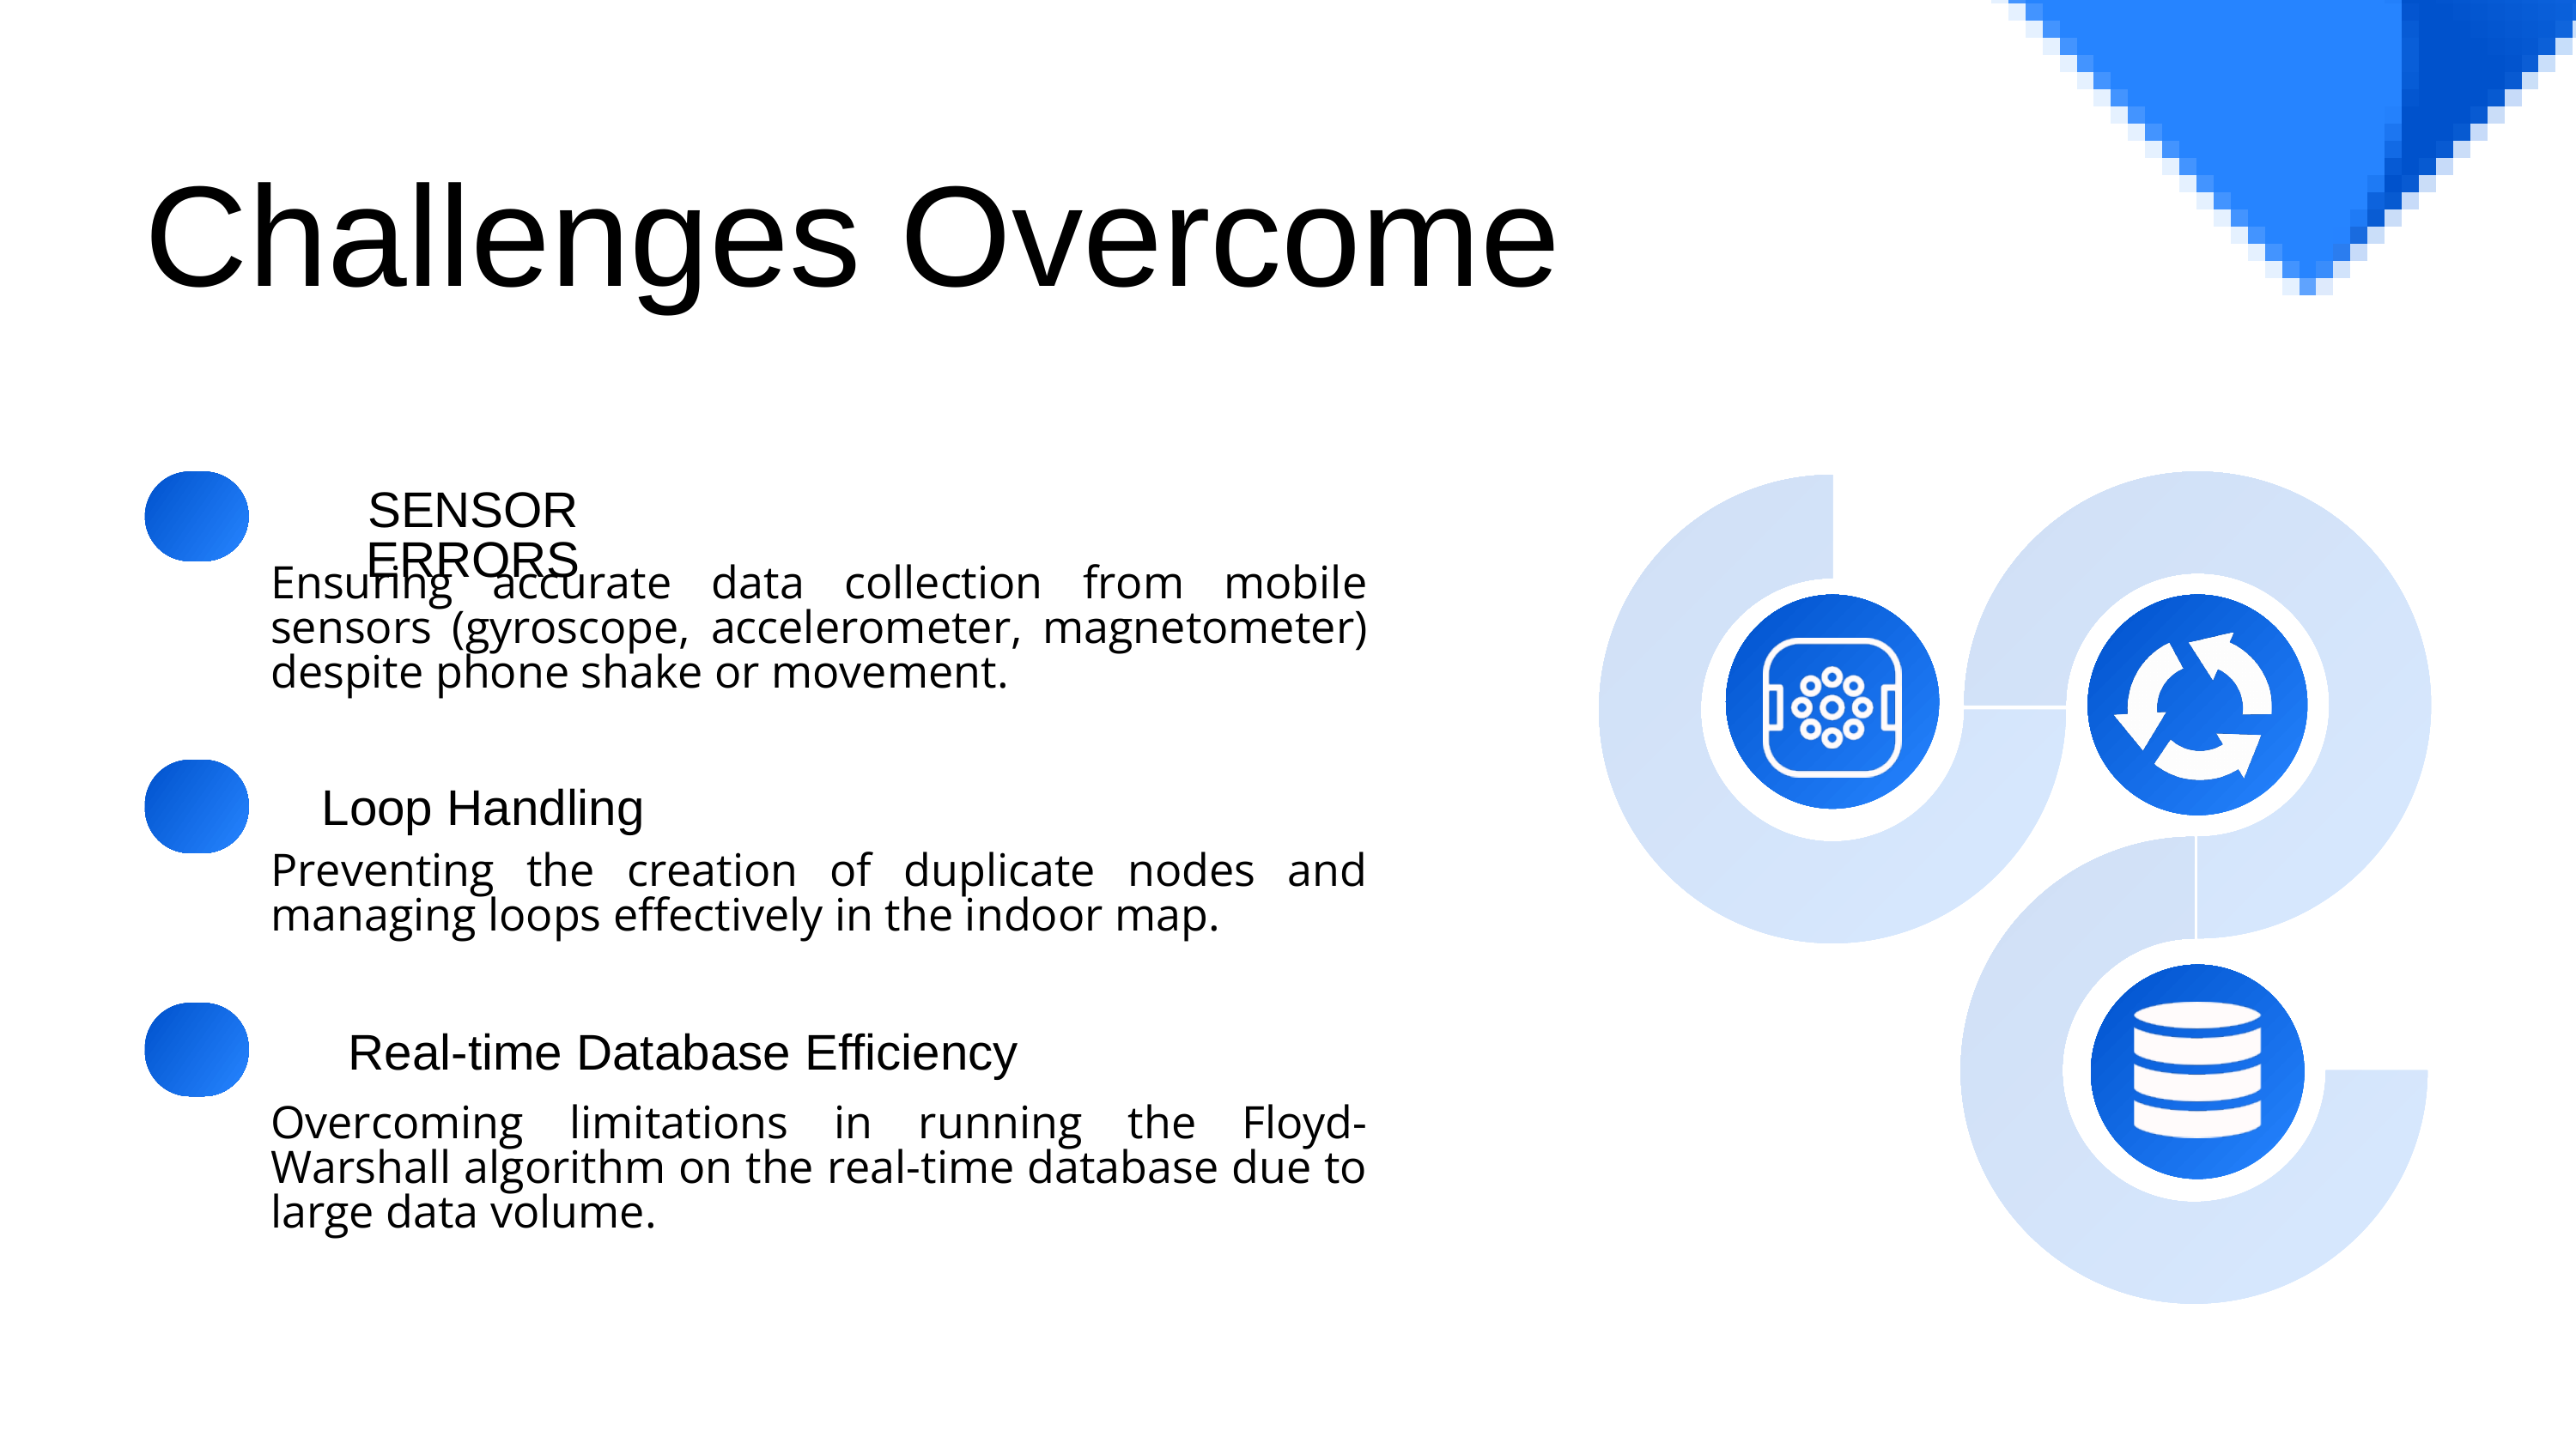

Challenges Overcome

01

SENSOR ERRORS
Ensuring accurate data collection from mobile sensors (gyroscope, accelerometer, magnetometer) despite phone shake or movement.

02
Loop Handling

Preventing the creation of duplicate nodes and managing loops effectively in the indoor map.

03
Real-time Database Efficiency
Overcoming limitations in running the Floyd-Warshall algorithm on the real-time database due to large data volume.